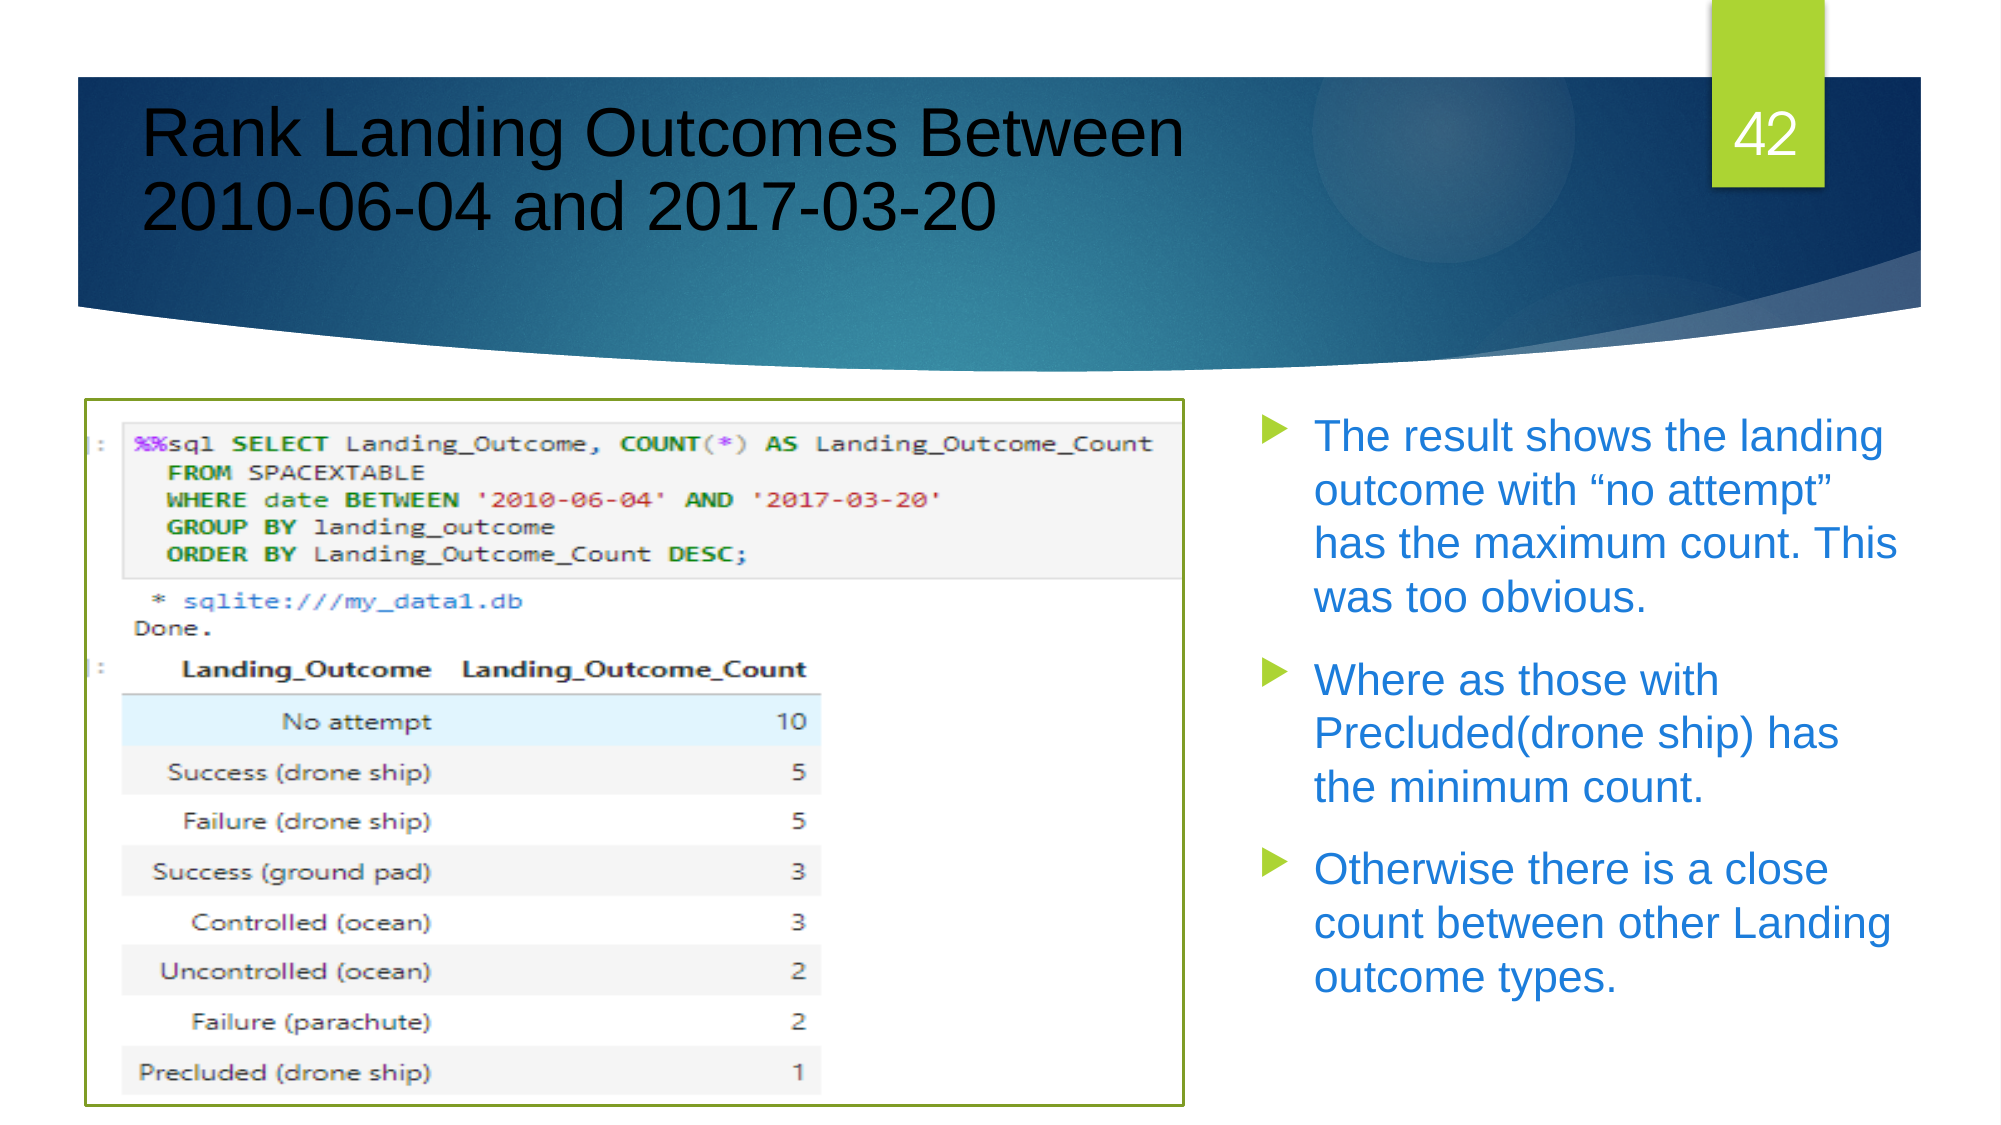

42
Rank Landing Outcomes Between
2010-06-04 and 2017-03-20

The result shows the landing outcome with “no attempt” has the maximum count. This was too obvious.
Where as those with Precluded(drone ship) has the minimum count.
Otherwise there is a close count between other Landing outcome types.